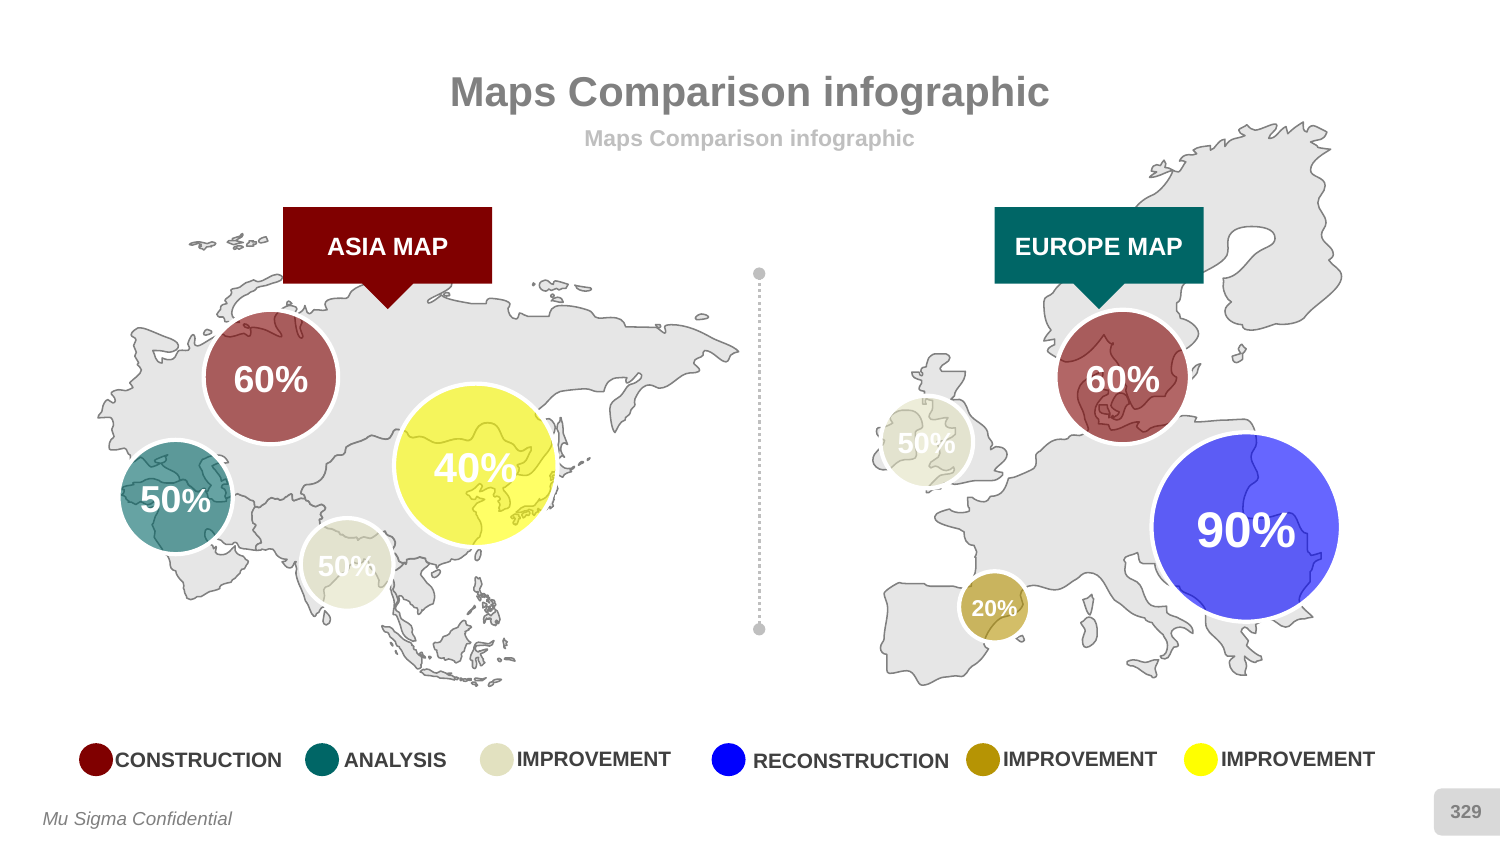

# Maps Comparison infographic

Maps Comparison infographic

ASIA MAP

EUROPE MAP

60%

60%

40%

50%

90%

50%

50%

20%

CONSTRUCTION

ANALYSIS

IMPROVEMENT

RECONSTRUCTION

IMPROVEMENT

IMPROVEMENT
329